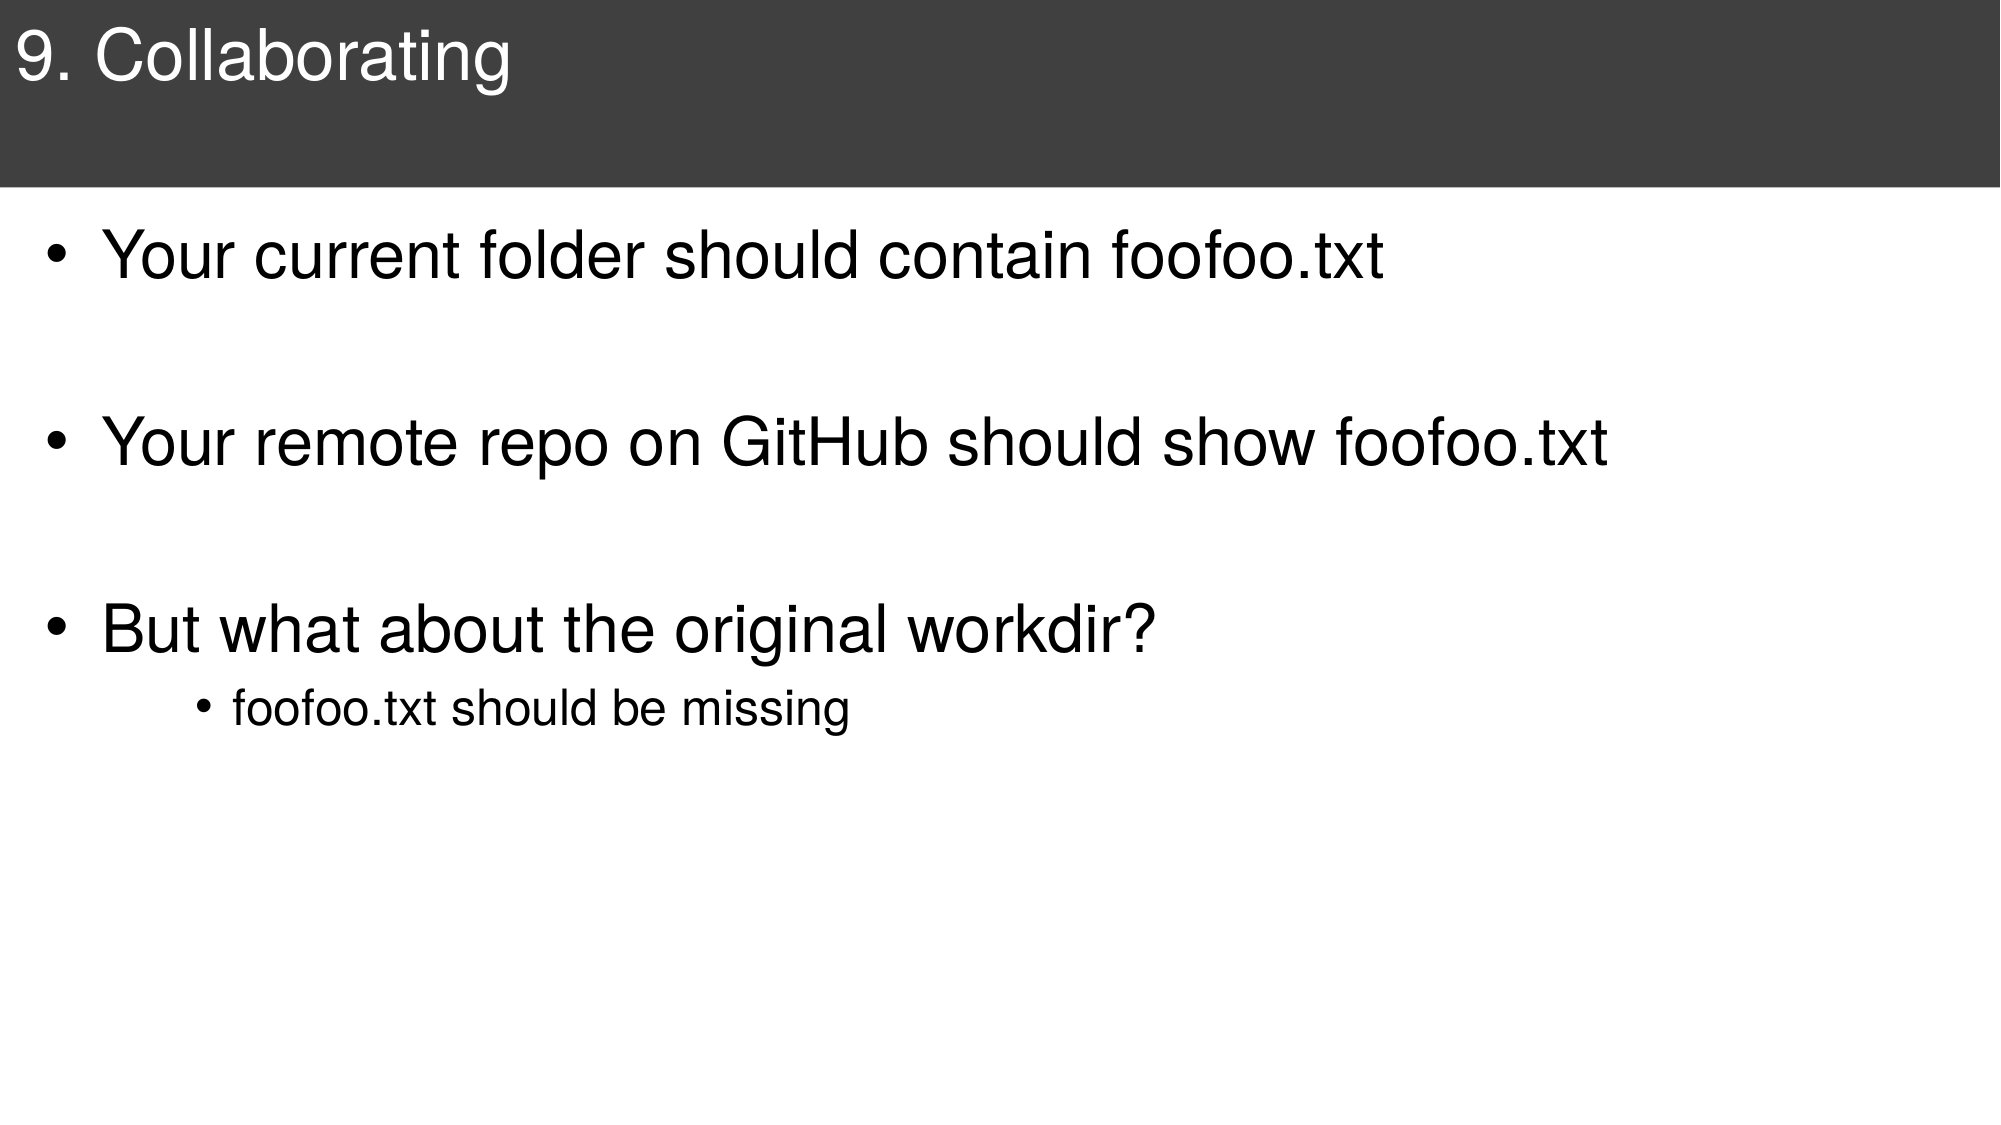

# 9. Collaborating
Your current folder should contain foofoo.txt

Your remote repo on GitHub should show foofoo.txt

But what about the original workdir?
foofoo.txt should be missing